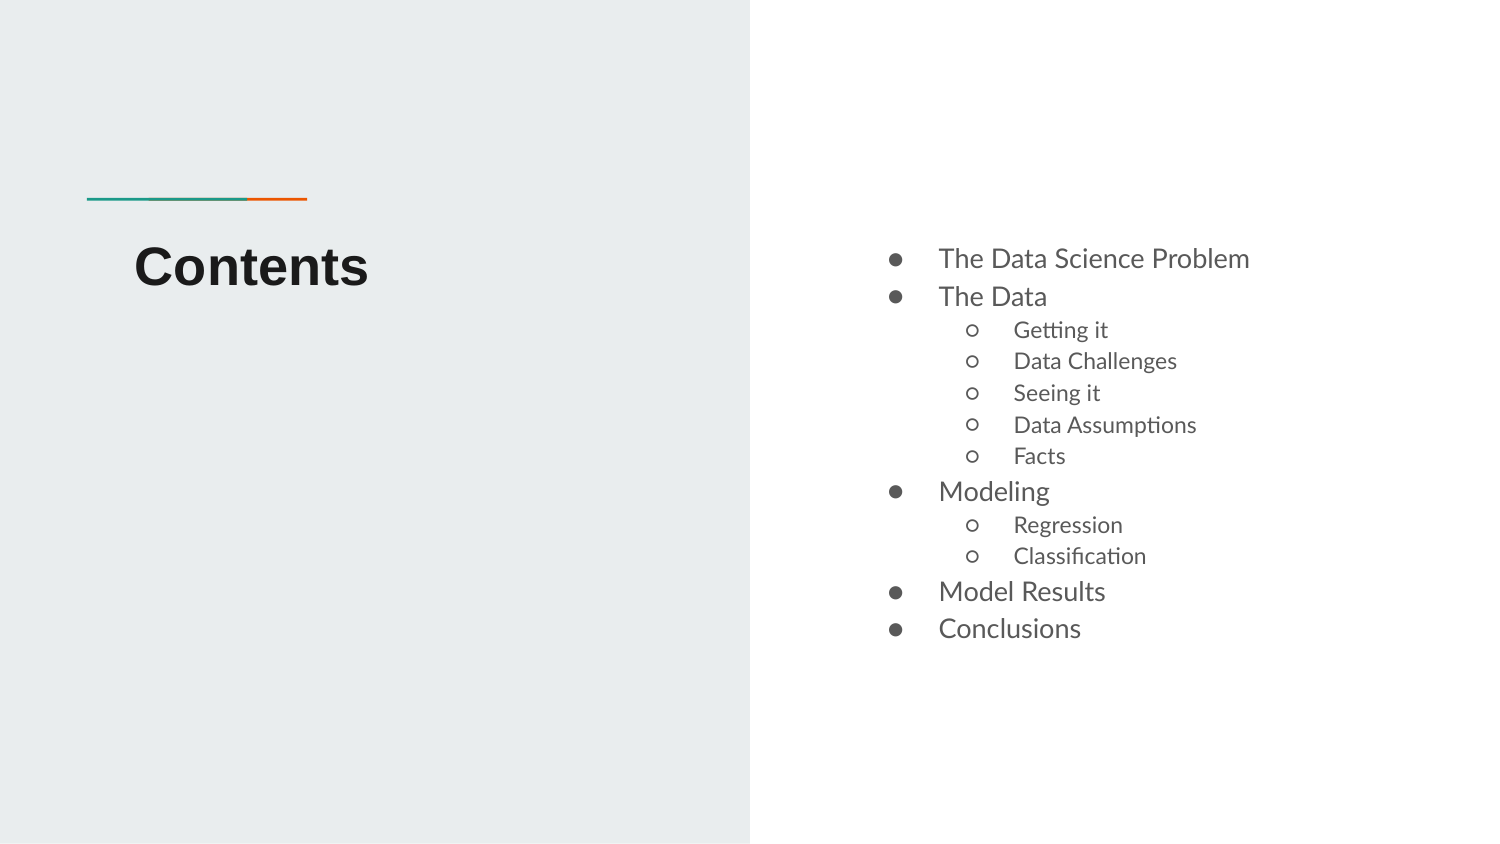

# Contents
The Data Science Problem
The Data
Getting it
Data Challenges
Seeing it
Data Assumptions
Facts
Modeling
Regression
Classification
Model Results
Conclusions